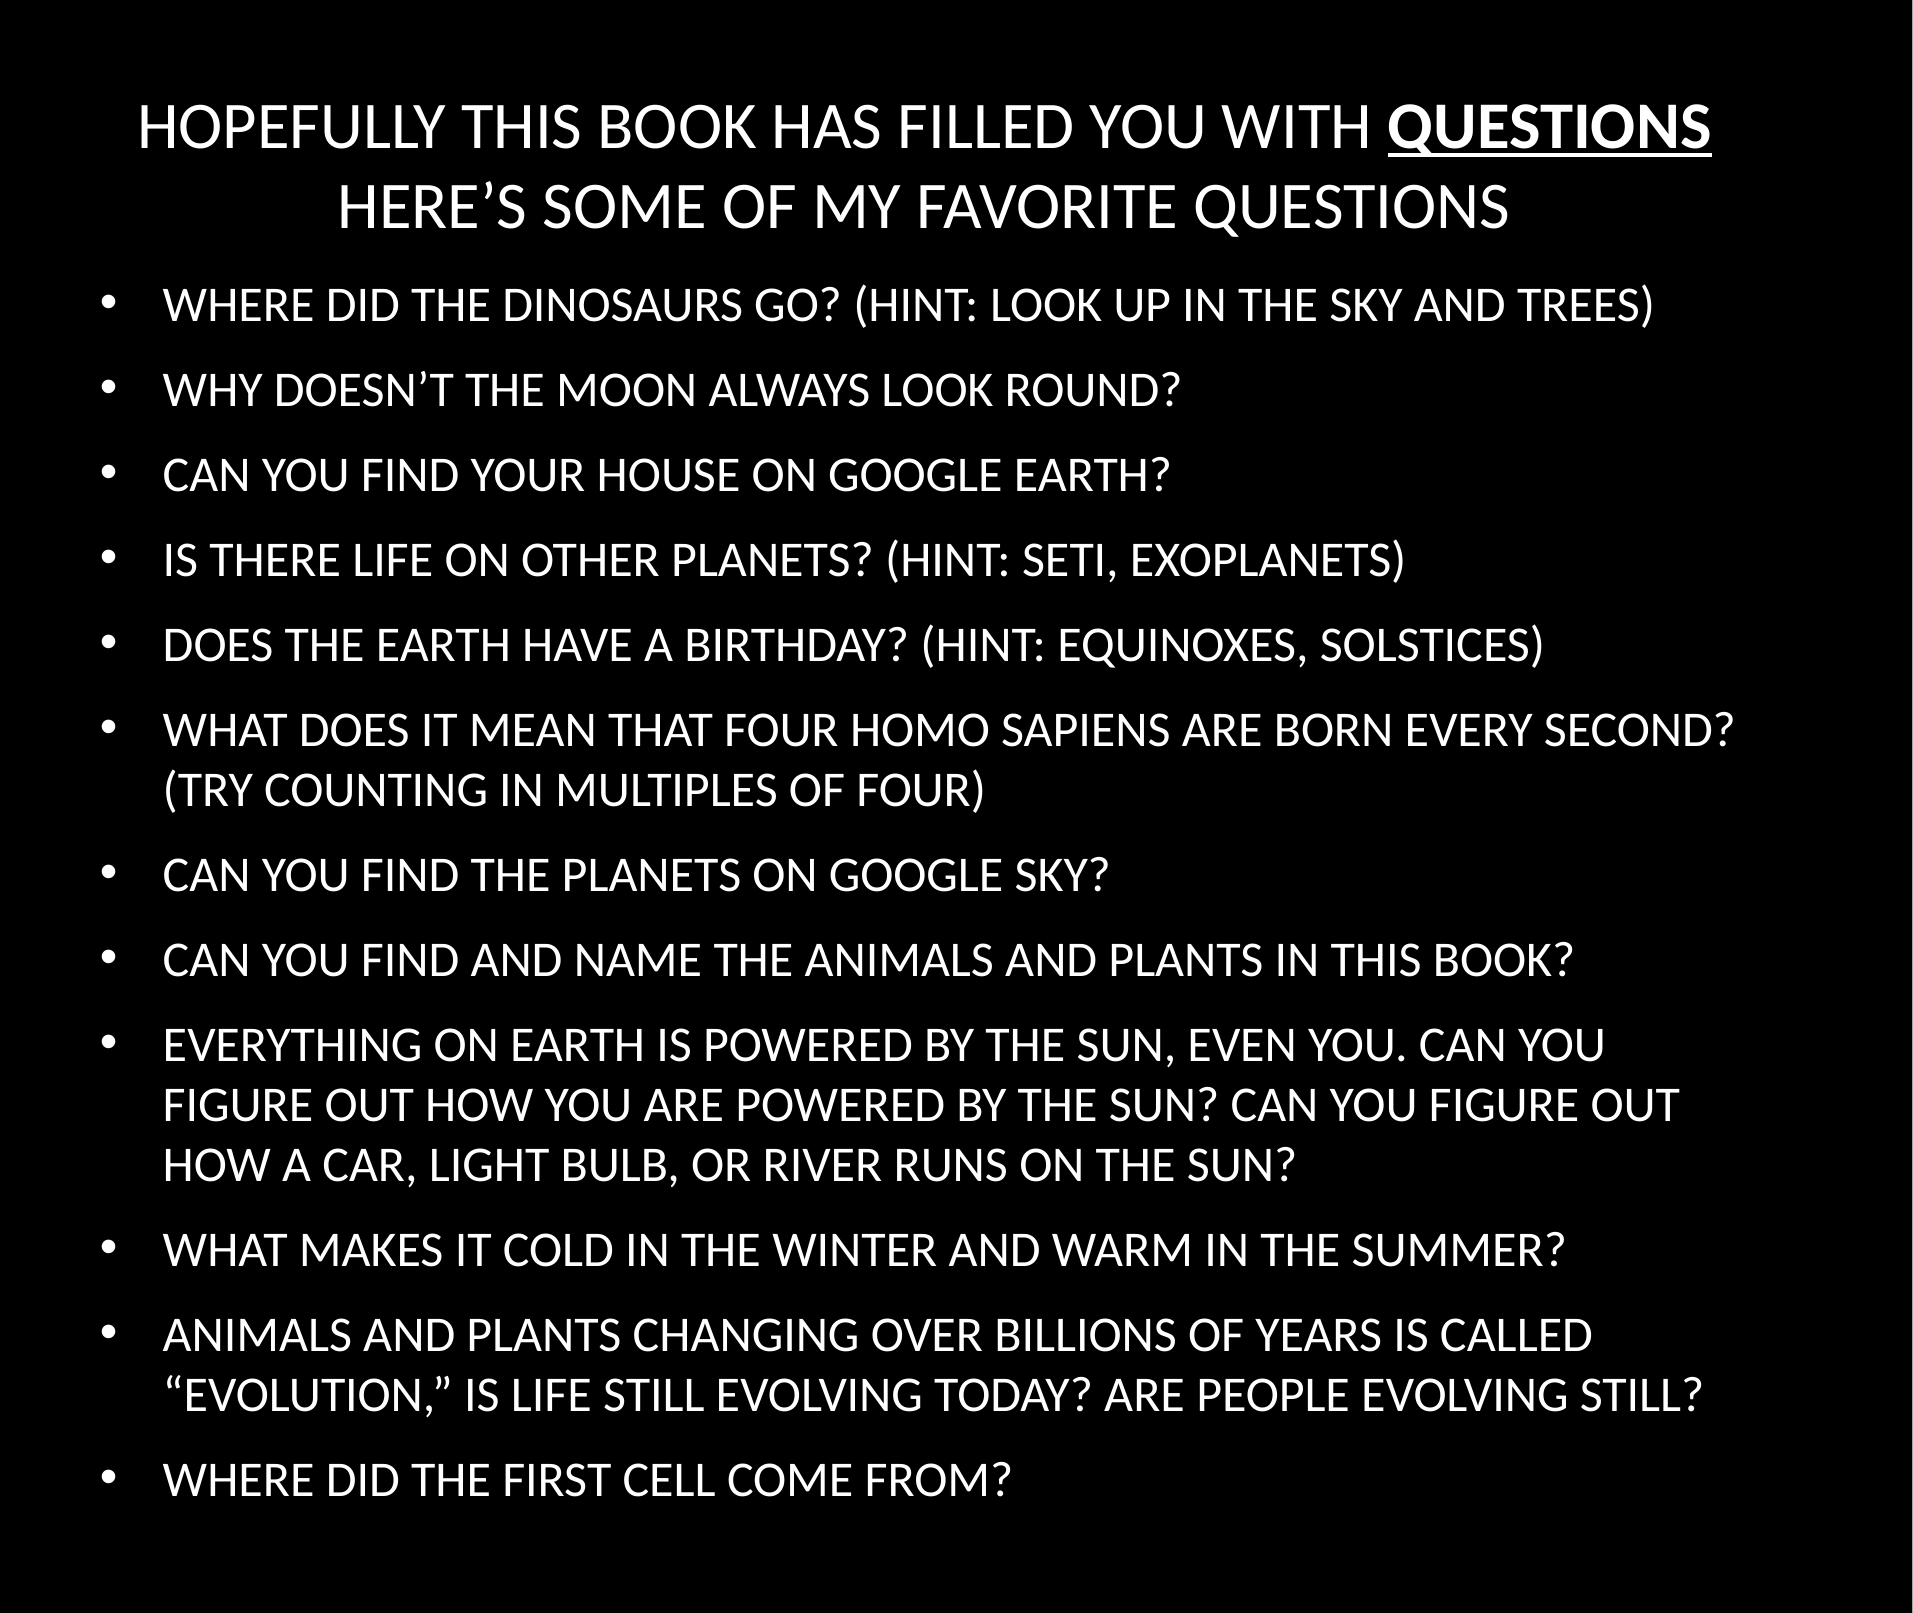

HOPEFULLY THIS BOOK HAS FILLED YOU WITH QUESTIONS
HERE’S SOME OF MY FAVORITE QUESTIONS

WHERE DID THE DINOSAURS GO? (HINT: LOOK UP IN THE SKY AND TREES)
WHY DOESN’T THE MOON ALWAYS LOOK ROUND?
CAN YOU FIND YOUR HOUSE ON GOOGLE EARTH?
IS THERE LIFE ON OTHER PLANETS? (HINT: SETI, EXOPLANETS)
DOES THE EARTH HAVE A BIRTHDAY? (HINT: EQUINOXES, SOLSTICES)
WHAT DOES IT MEAN THAT FOUR HOMO SAPIENS ARE BORN EVERY SECOND? (TRY COUNTING IN MULTIPLES OF FOUR)
CAN YOU FIND THE PLANETS ON GOOGLE SKY?
CAN YOU FIND AND NAME THE ANIMALS AND PLANTS IN THIS BOOK?
EVERYTHING ON EARTH IS POWERED BY THE SUN, EVEN YOU. CAN YOU FIGURE OUT HOW YOU ARE POWERED BY THE SUN? CAN YOU FIGURE OUT HOW A CAR, LIGHT BULB, OR RIVER RUNS ON THE SUN?
WHAT MAKES IT COLD IN THE WINTER AND WARM IN THE SUMMER?
ANIMALS AND PLANTS CHANGING OVER BILLIONS OF YEARS IS CALLED “EVOLUTION,” IS LIFE STILL EVOLVING TODAY? ARE PEOPLE EVOLVING STILL?
WHERE DID THE FIRST CELL COME FROM?